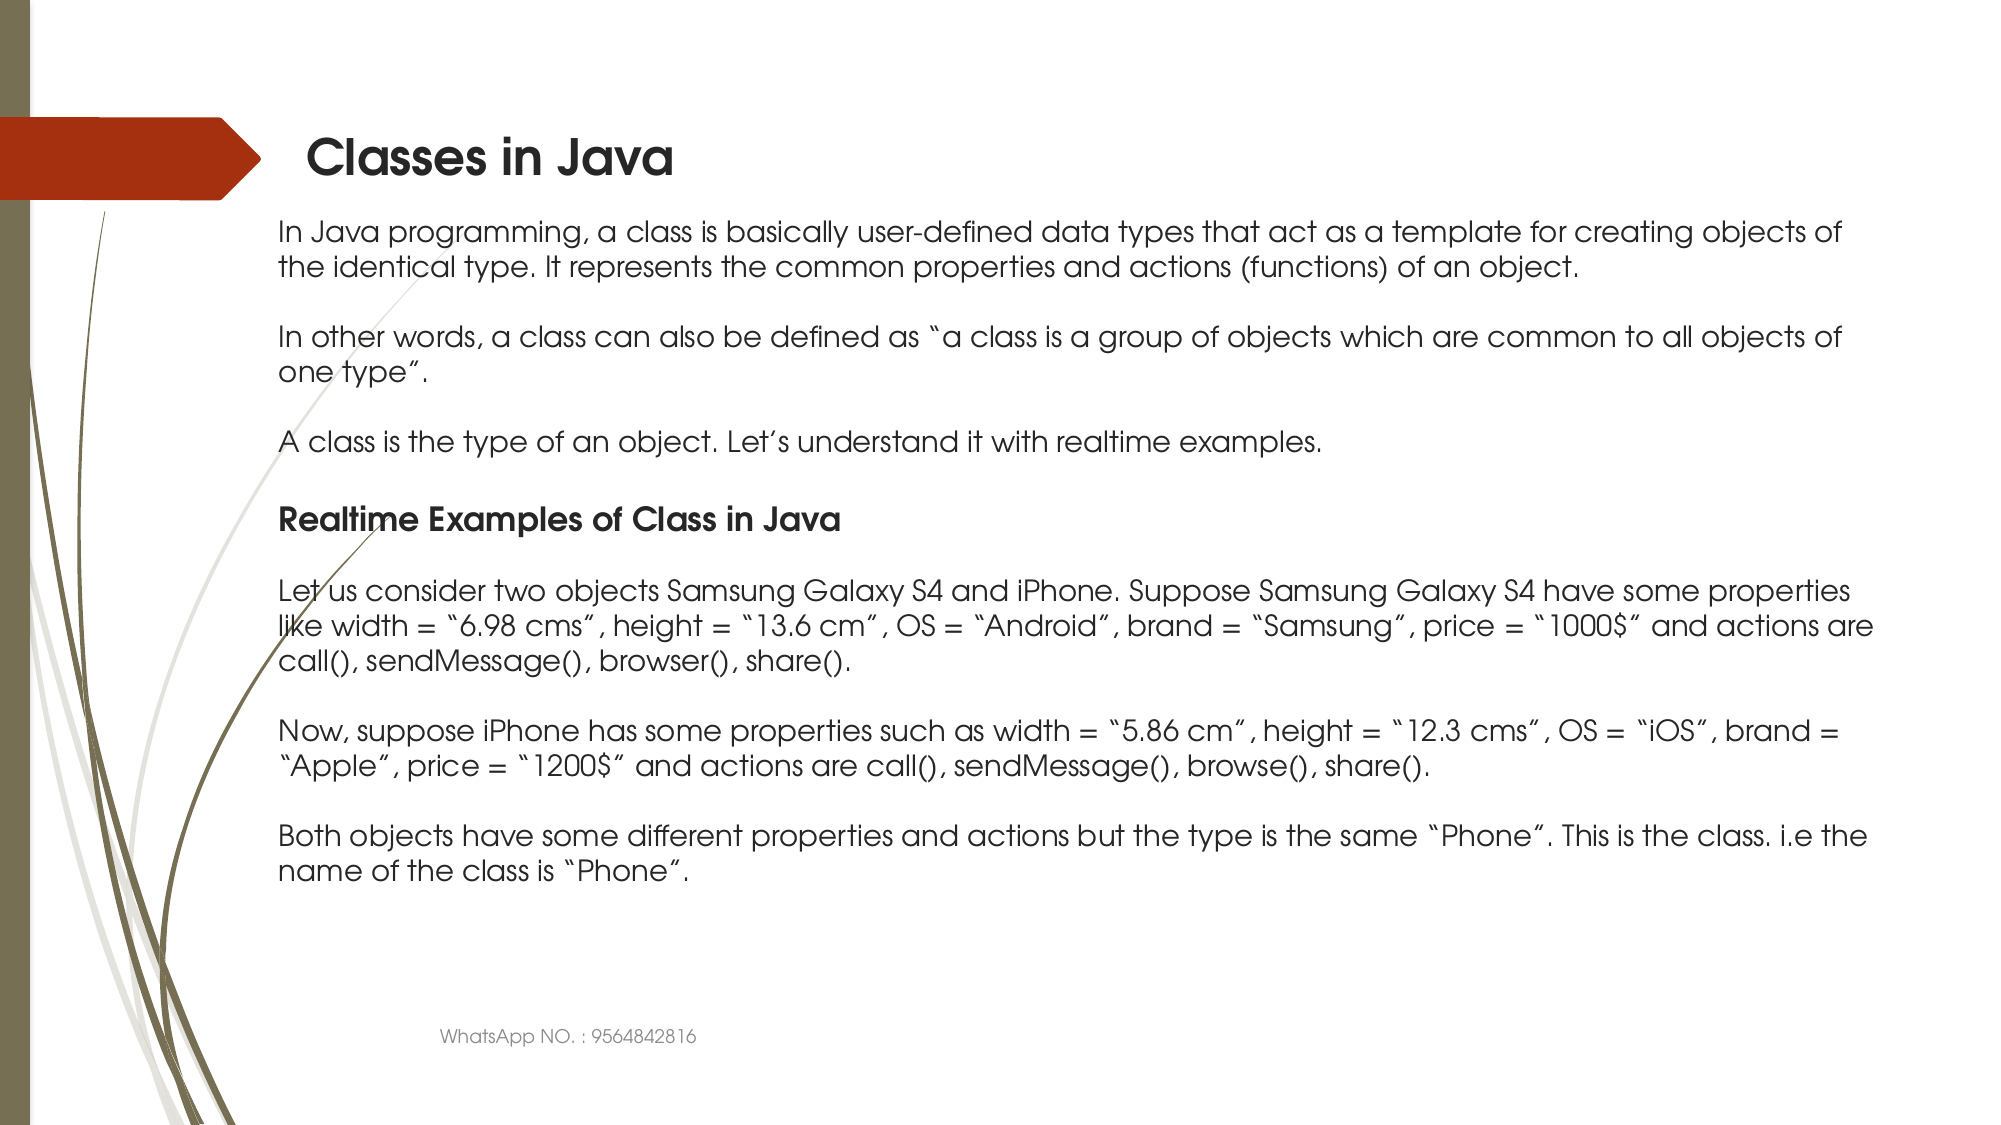

# Classes in Java
In Java programming, a class is basically user-defined data types that act as a template for creating objects of the identical type. It represents the common properties and actions (functions) of an object.

In other words, a class can also be defined as “a class is a group of objects which are common to all objects of one type”.

A class is the type of an object. Let’s understand it with realtime examples.

Realtime Examples of Class in Java

Let us consider two objects Samsung Galaxy S4 and iPhone. Suppose Samsung Galaxy S4 have some properties like width = “6.98 cms”, height = “13.6 cm”, OS = “Android”, brand = “Samsung”, price = “1000$” and actions are call(), sendMessage(), browser(), share().

Now, suppose iPhone has some properties such as width = “5.86 cm”, height = “12.3 cms”, OS = “iOS”, brand = “Apple”, price = “1200$” and actions are call(), sendMessage(), browse(), share().

Both objects have some different properties and actions but the type is the same “Phone”. This is the class. i.e the name of the class is “Phone”.
WhatsApp NO. : 9564842816